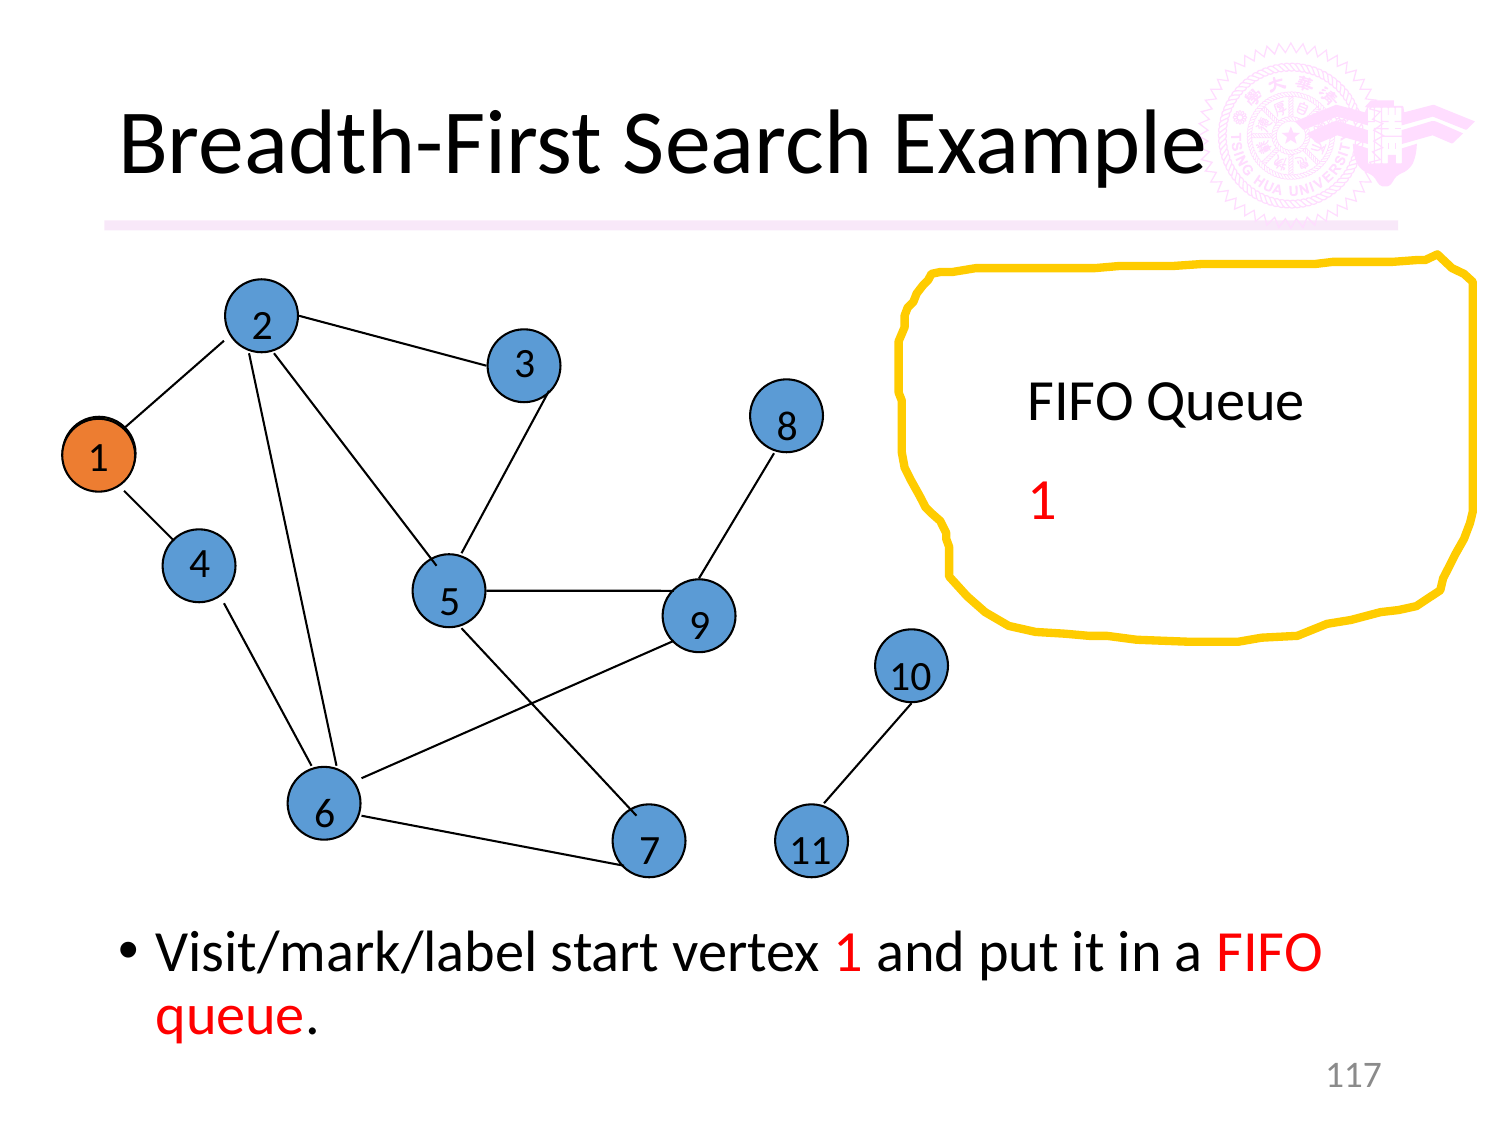

# Breadth-First Search Example

FIFO Queue
1

2

3

8

1

4

5

9

10

6

7
11
1
Visit/mark/label start vertex 1 and put it in a FIFO queue.
117